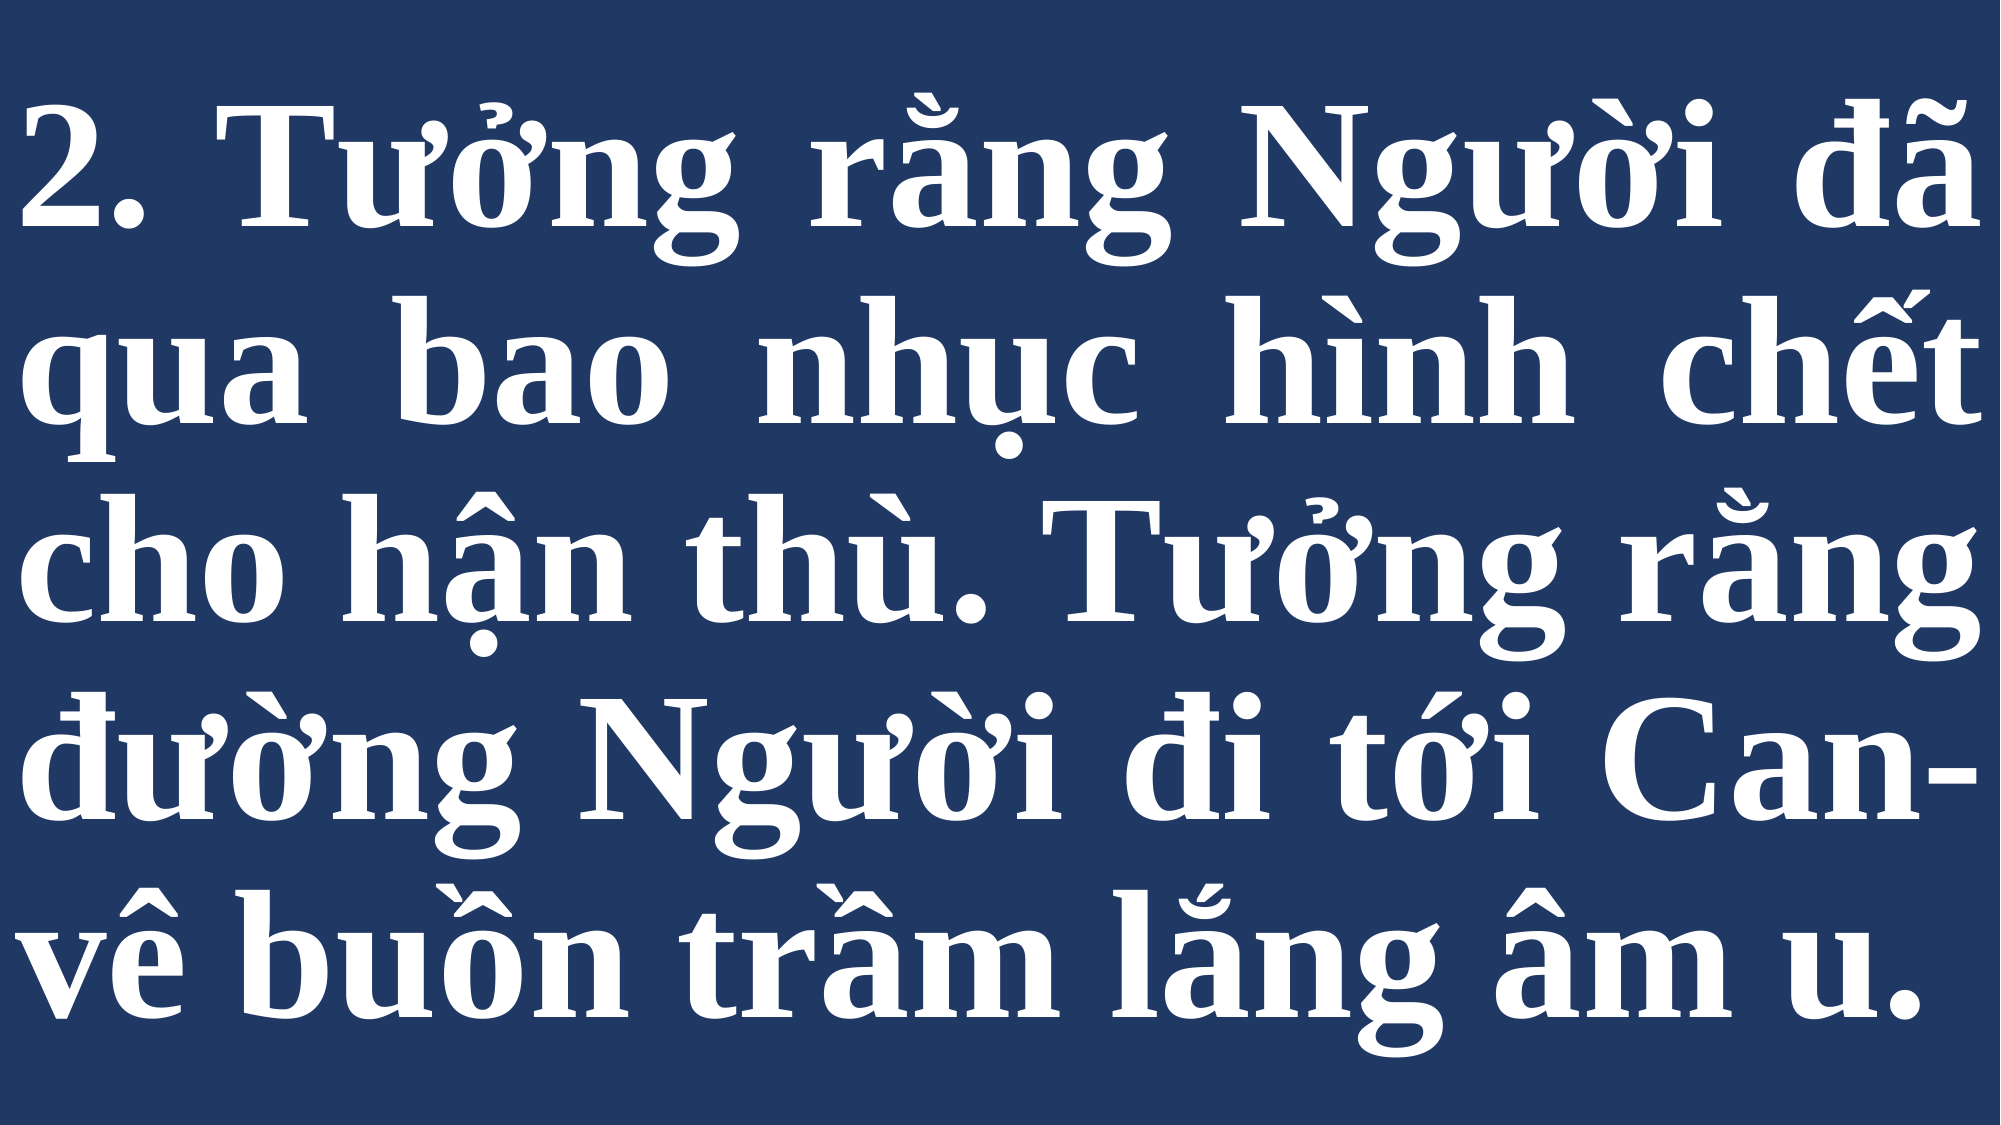

# 2. Tưởng rằng Người đã qua bao nhục hình chết cho hận thù. Tưởng rằng đường Người đi tới Can-vê buồn trầm lắng âm u.